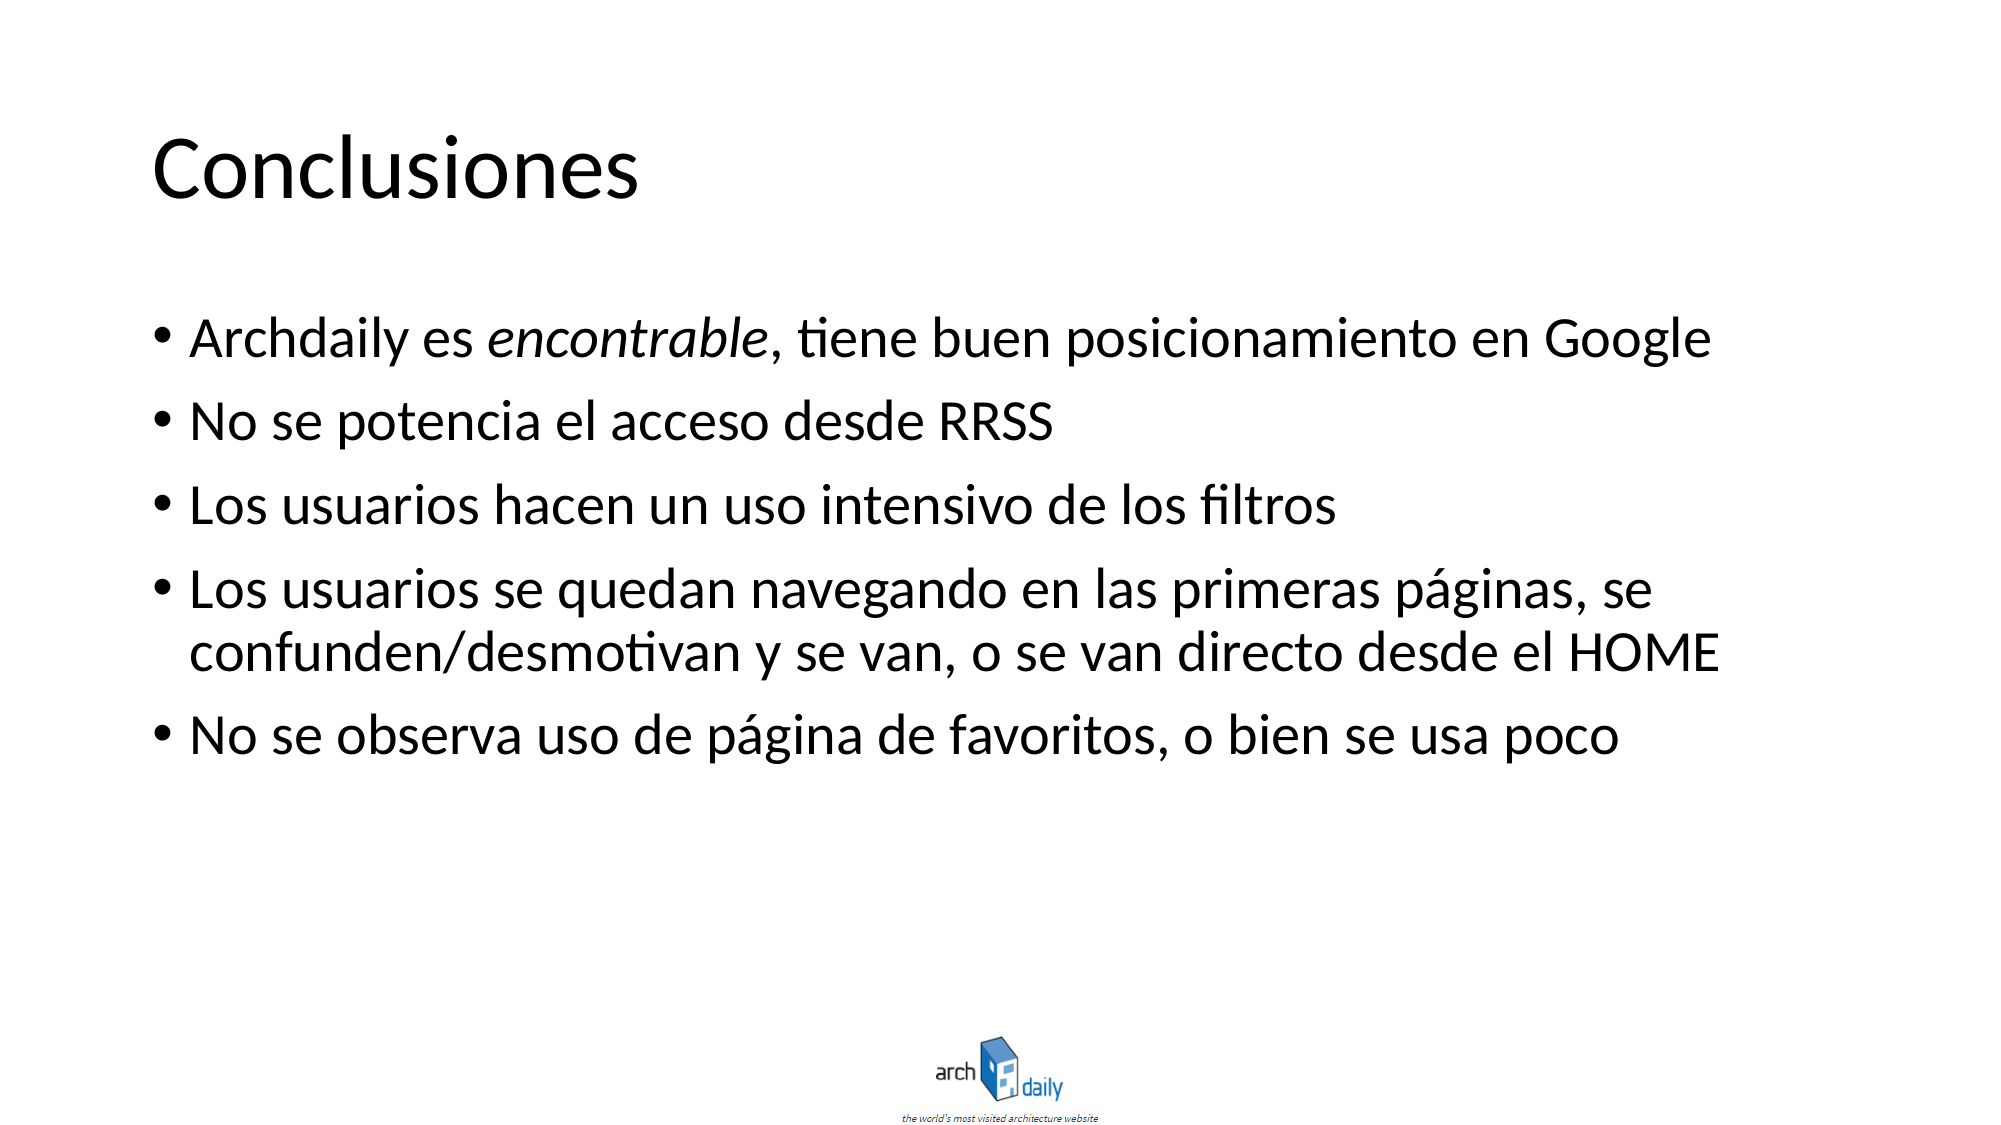

# Conclusiones
Archdaily es encontrable, tiene buen posicionamiento en Google
No se potencia el acceso desde RRSS
Los usuarios hacen un uso intensivo de los filtros
Los usuarios se quedan navegando en las primeras páginas, se confunden/desmotivan y se van, o se van directo desde el HOME
No se observa uso de página de favoritos, o bien se usa poco